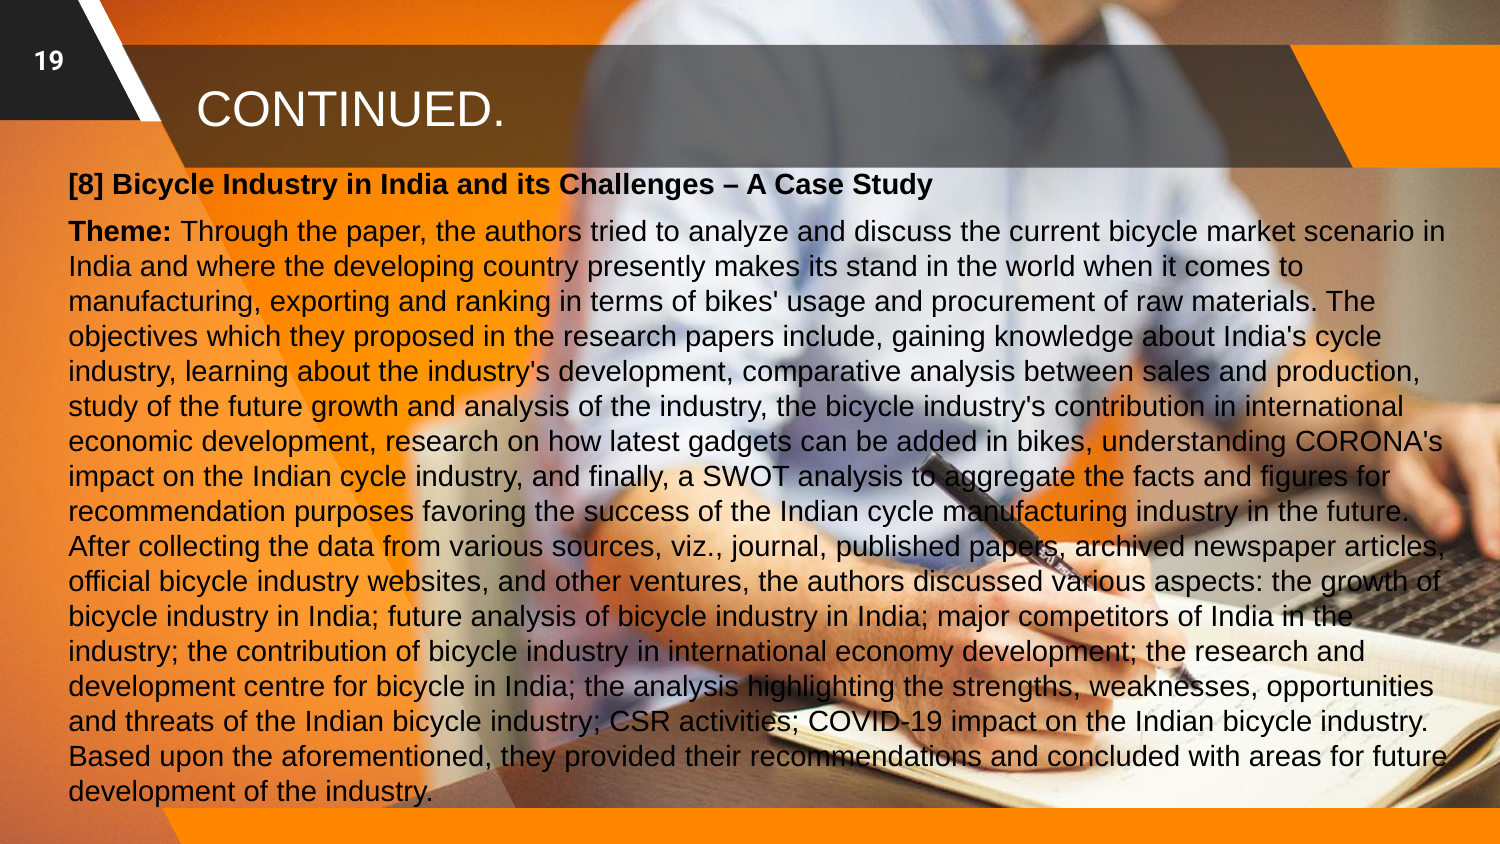

19
# CONTINUED.
[8] Bicycle Industry in India and its Challenges – A Case Study
Theme: Through the paper, the authors tried to analyze and discuss the current bicycle market scenario in India and where the developing country presently makes its stand in the world when it comes to manufacturing, exporting and ranking in terms of bikes' usage and procurement of raw materials. The objectives which they proposed in the research papers include, gaining knowledge about India's cycle industry, learning about the industry's development, comparative analysis between sales and production, study of the future growth and analysis of the industry, the bicycle industry's contribution in international economic development, research on how latest gadgets can be added in bikes, understanding CORONA's impact on the Indian cycle industry, and finally, a SWOT analysis to aggregate the facts and figures for recommendation purposes favoring the success of the Indian cycle manufacturing industry in the future. After collecting the data from various sources, viz., journal, published papers, archived newspaper articles, official bicycle industry websites, and other ventures, the authors discussed various aspects: the growth of bicycle industry in India; future analysis of bicycle industry in India; major competitors of India in the industry; the contribution of bicycle industry in international economy development; the research and development centre for bicycle in India; the analysis highlighting the strengths, weaknesses, opportunities and threats of the Indian bicycle industry; CSR activities; COVID-19 impact on the Indian bicycle industry. Based upon the aforementioned, they provided their recommendations and concluded with areas for future development of the industry.